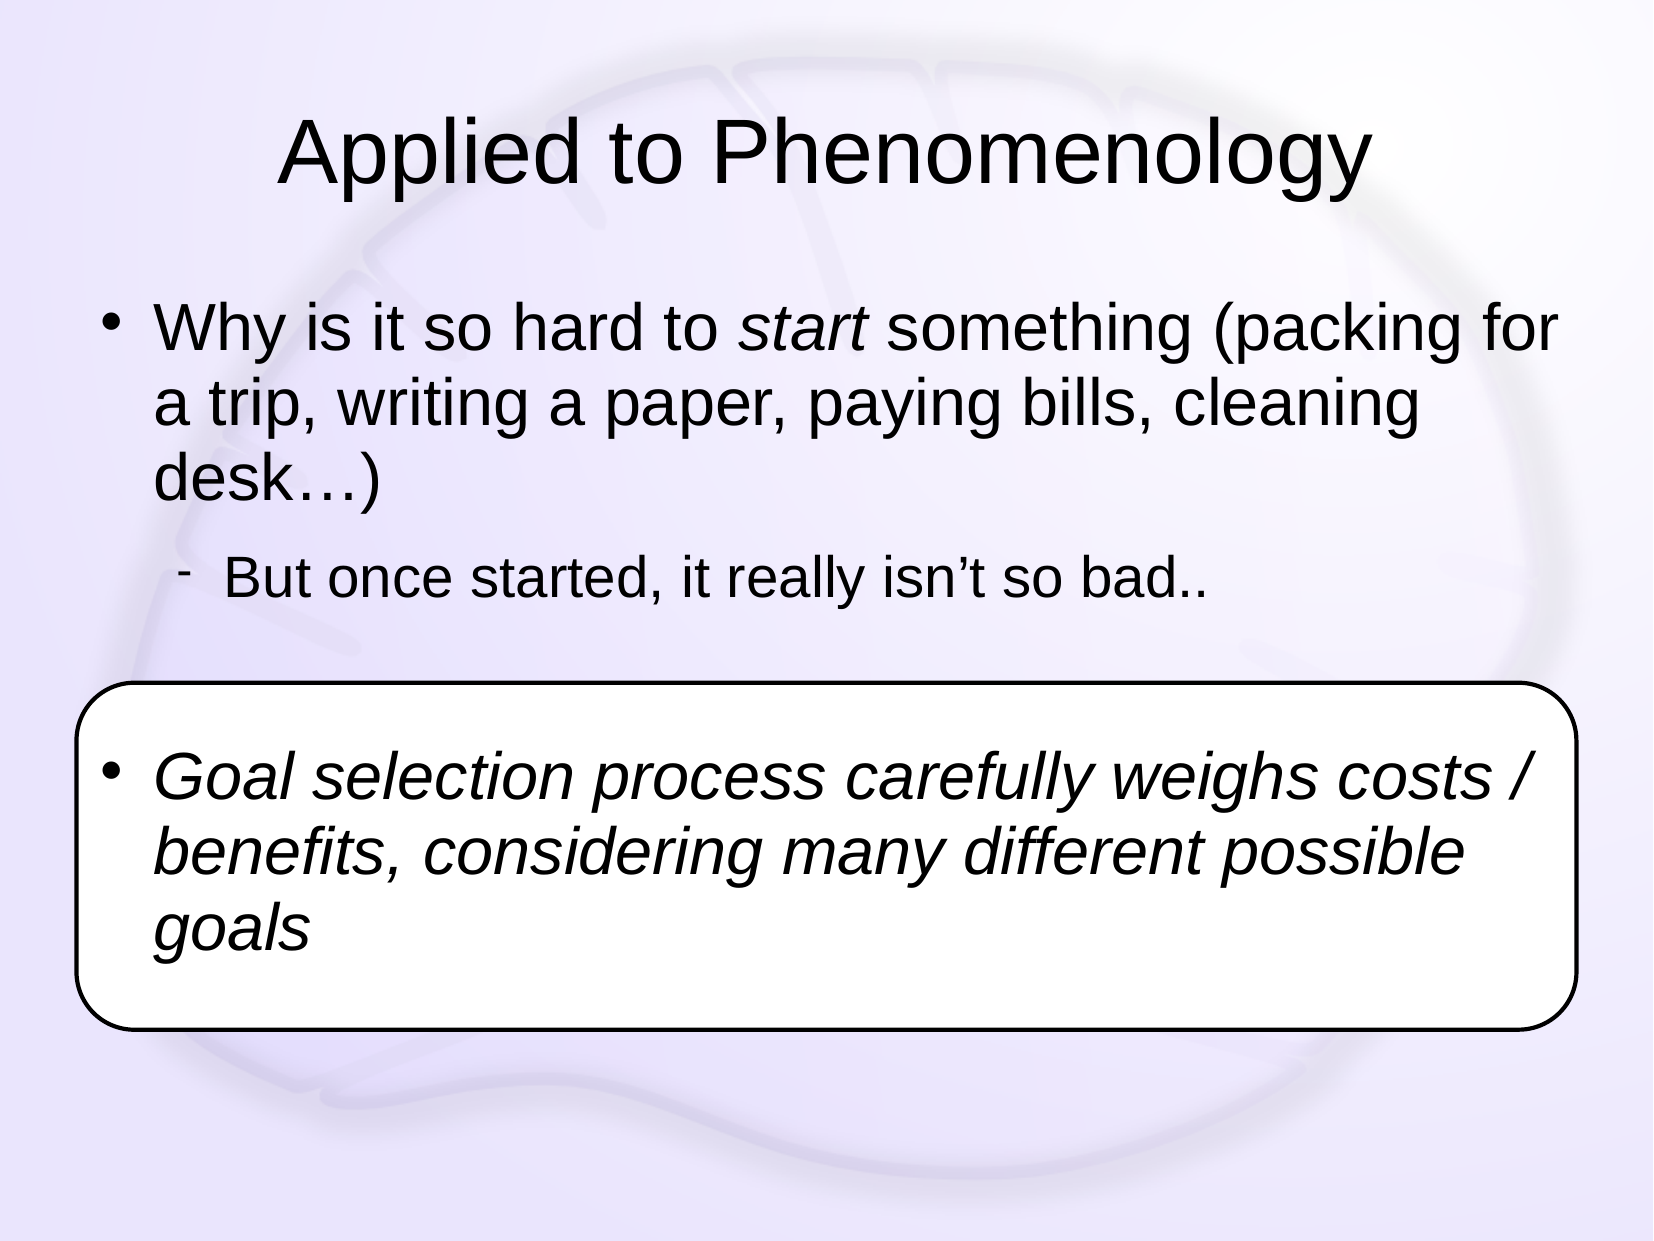

# Applied to Phenomenology
Why is it so hard to start something (packing for a trip, writing a paper, paying bills, cleaning desk…)
But once started, it really isn’t so bad..

Goal selection process carefully weighs costs / benefits, considering many different possible goals